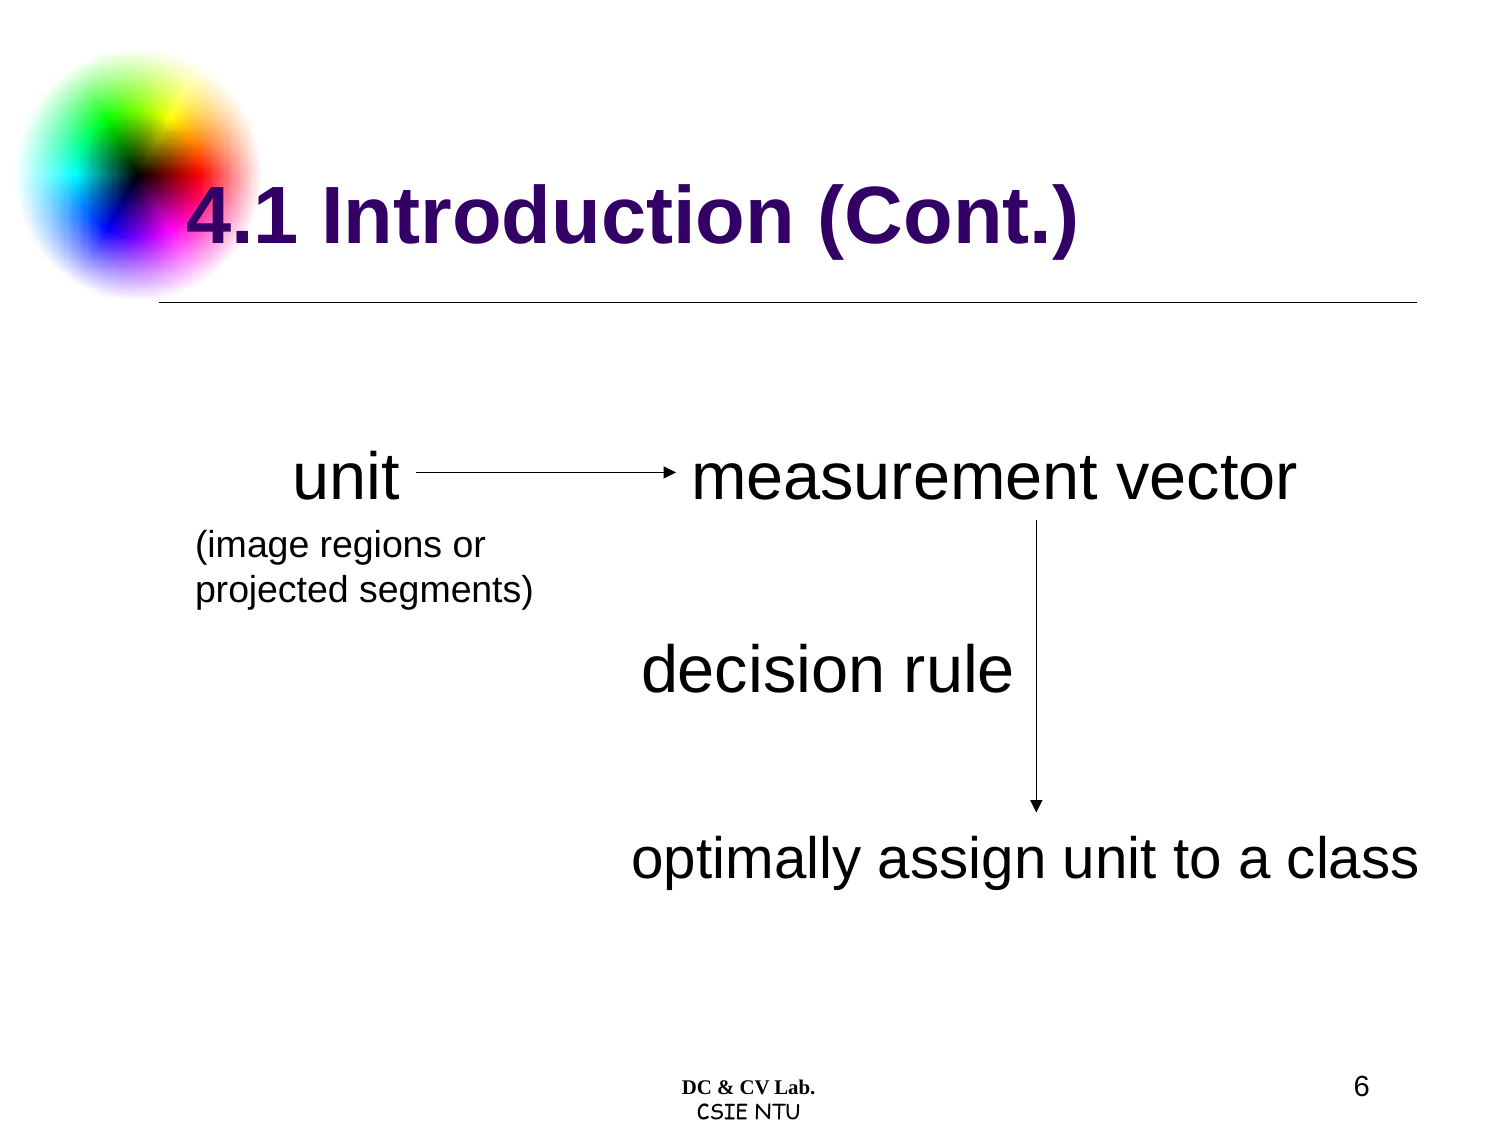

# 4.1 Introduction (Cont.)
unit
measurement vector
(image regions or
projected segments)
decision rule
optimally assign unit to a class
6
DC & CV Lab.
CSIE NTU